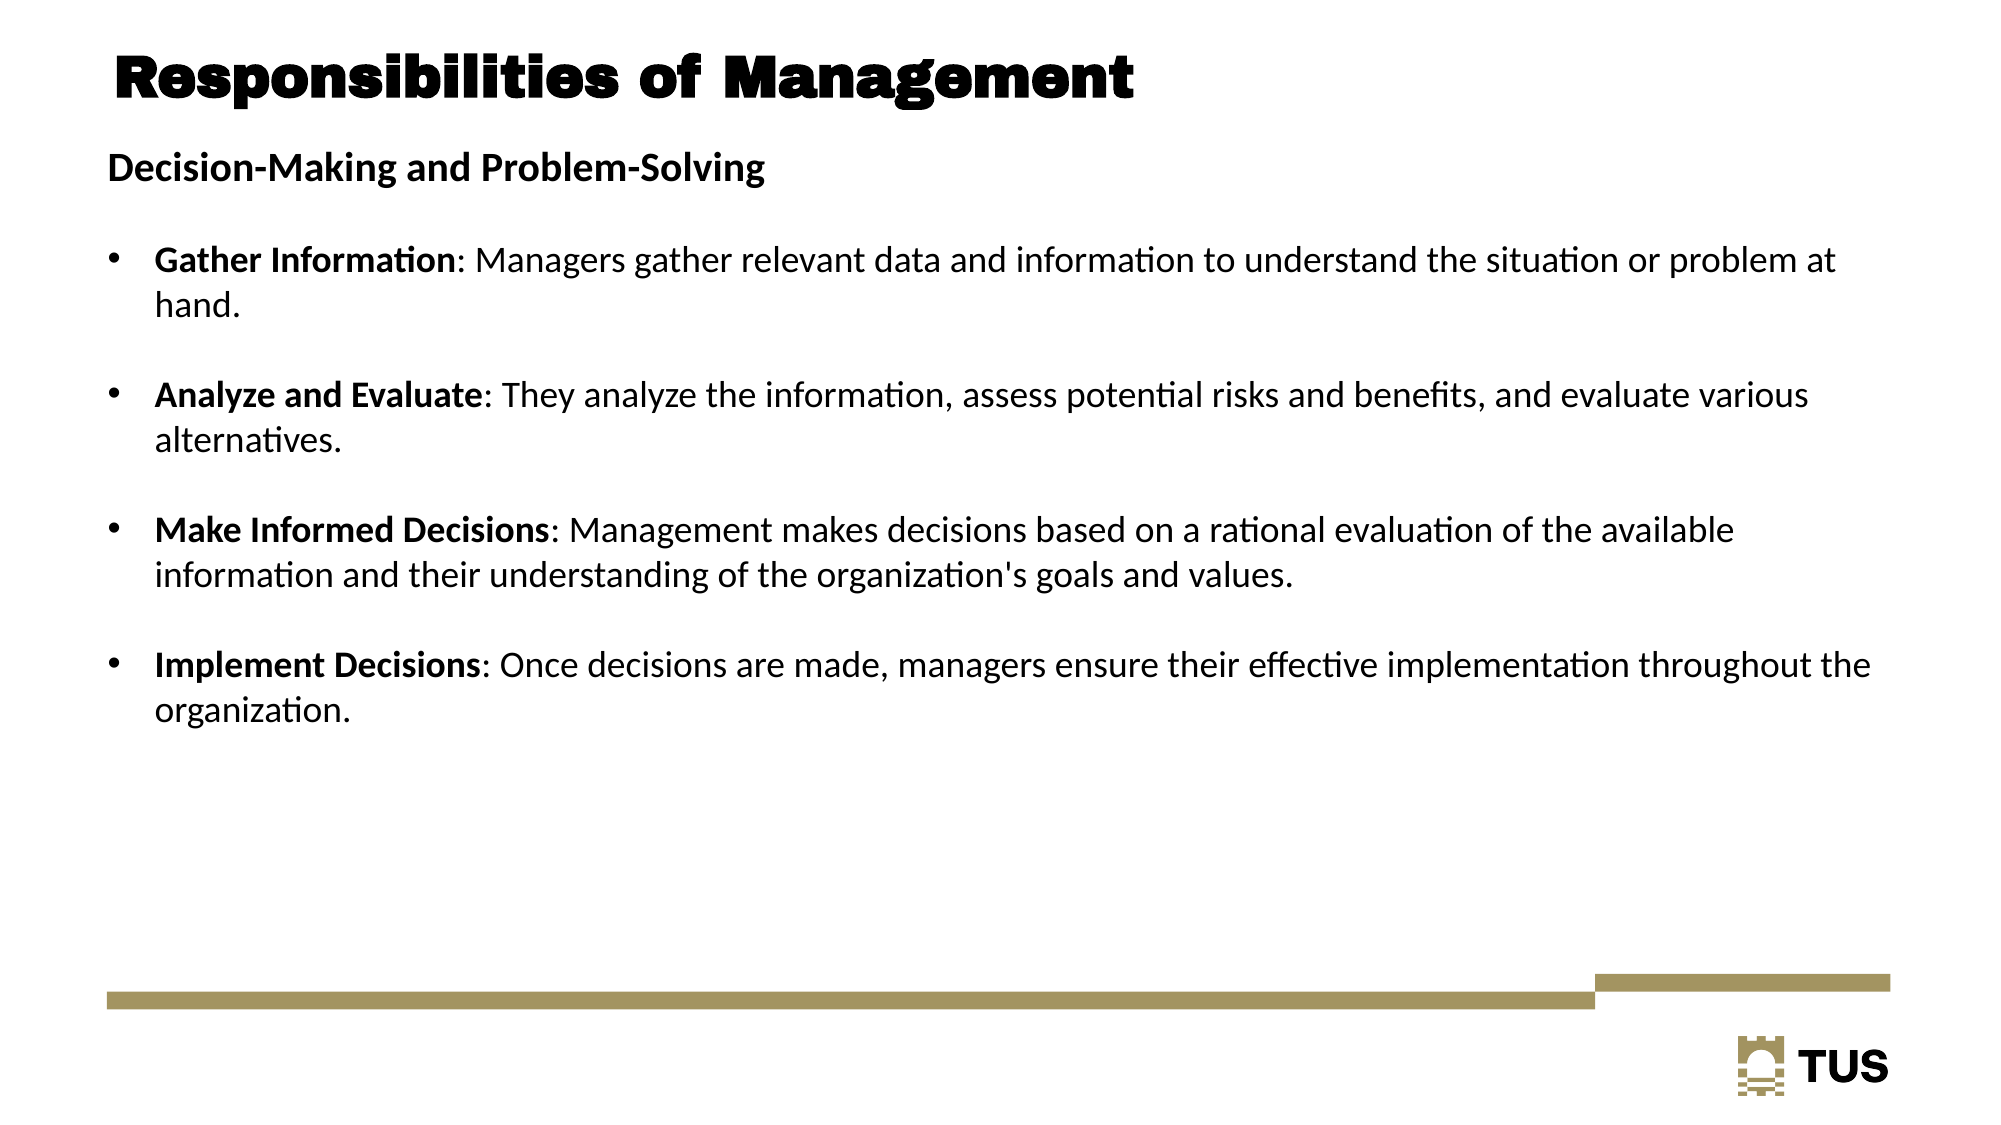

# Responsibilities of Management
Decision-Making and Problem-Solving

Gather Information: Managers gather relevant data and information to understand the situation or problem at hand.

Analyze and Evaluate: They analyze the information, assess potential risks and benefits, and evaluate various alternatives.

Make Informed Decisions: Management makes decisions based on a rational evaluation of the available information and their understanding of the organization's goals and values.

Implement Decisions: Once decisions are made, managers ensure their effective implementation throughout the organization.